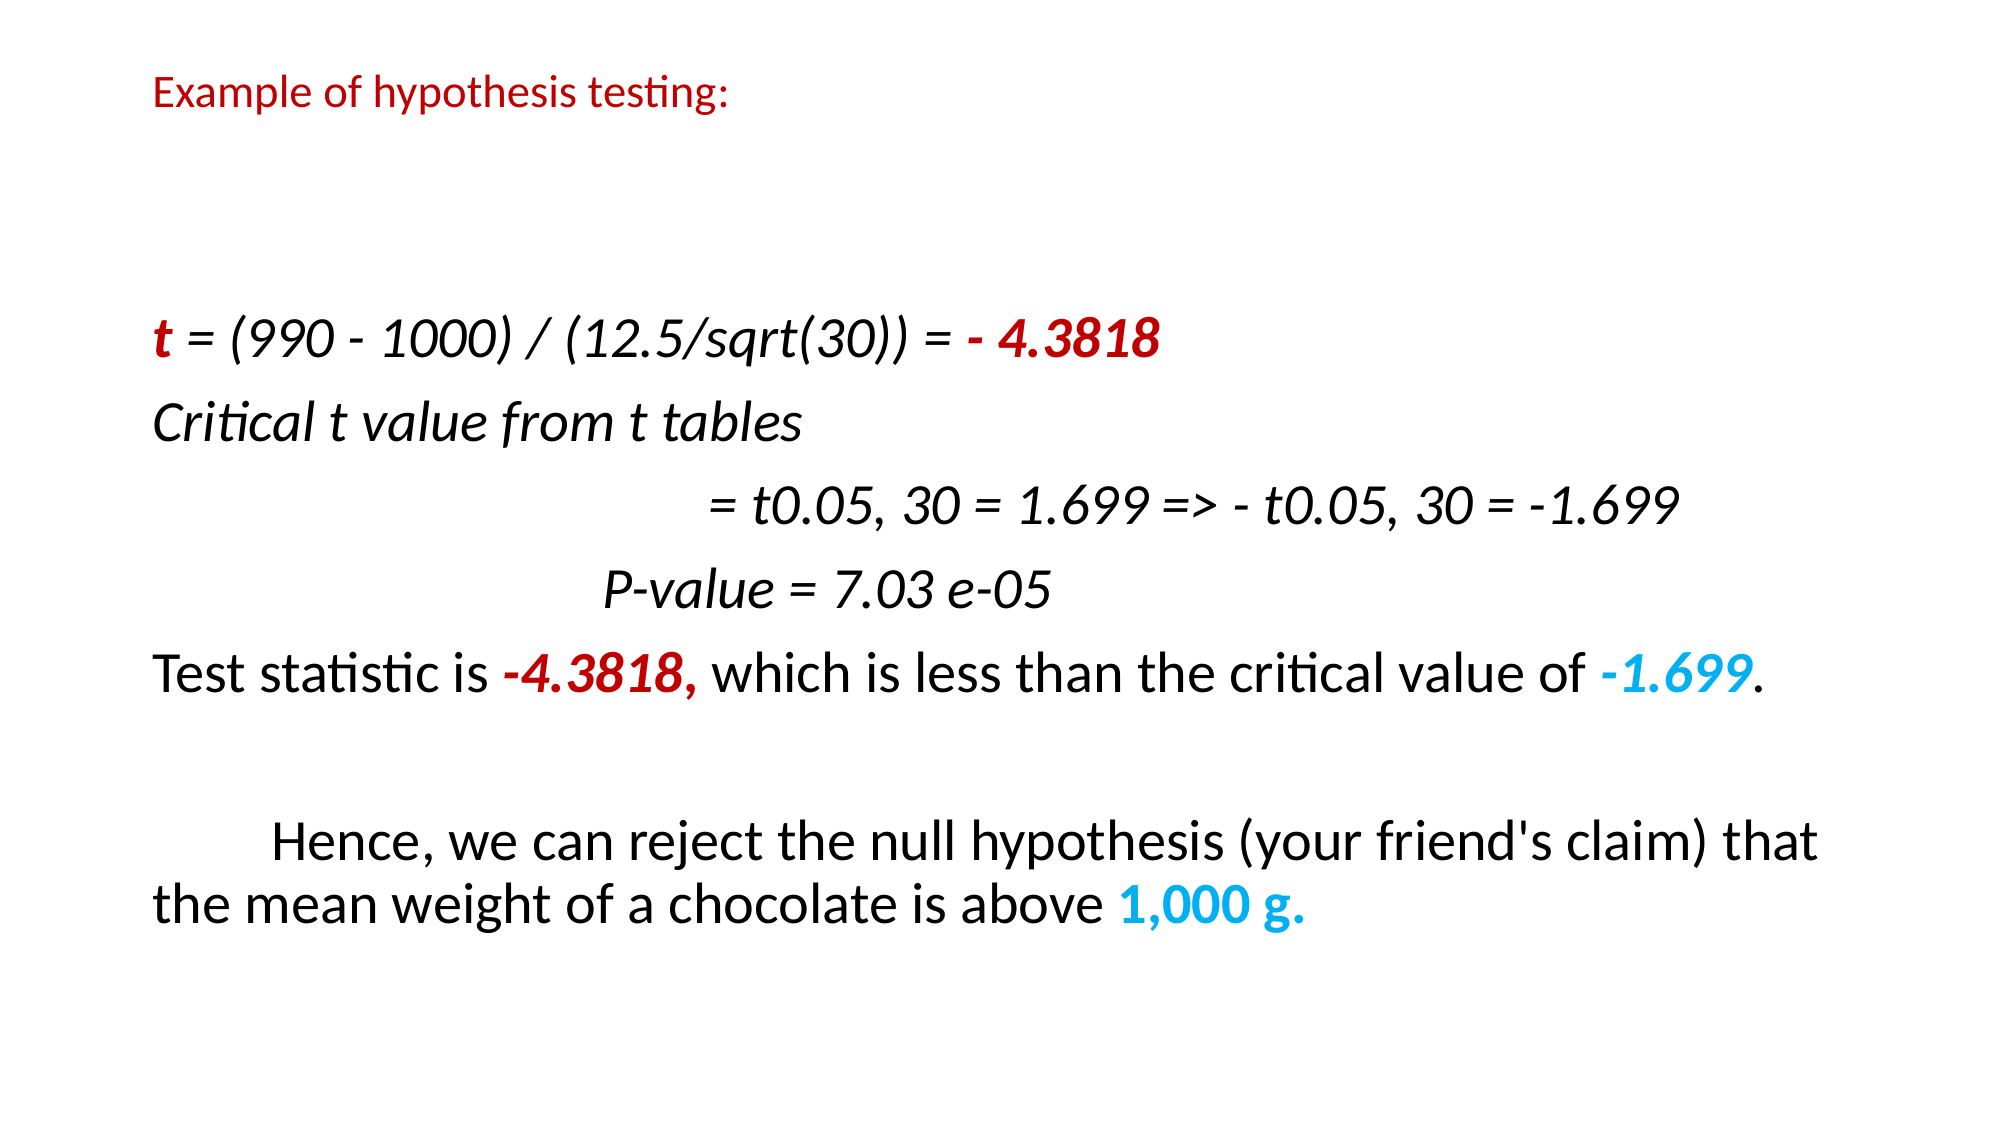

# Example of hypothesis testing:
t = (990 - 1000) / (12.5/sqrt(30)) = - 4.3818
Critical t value from t tables
                                          = t0.05, 30 = 1.699 => - t0.05, 30 = -1.699
 			P-value = 7.03 e-05
Test statistic is -4.3818, which is less than the critical value of -1.699.

         Hence, we can reject the null hypothesis (your friend's claim) that the mean weight of a chocolate is above 1,000 g.